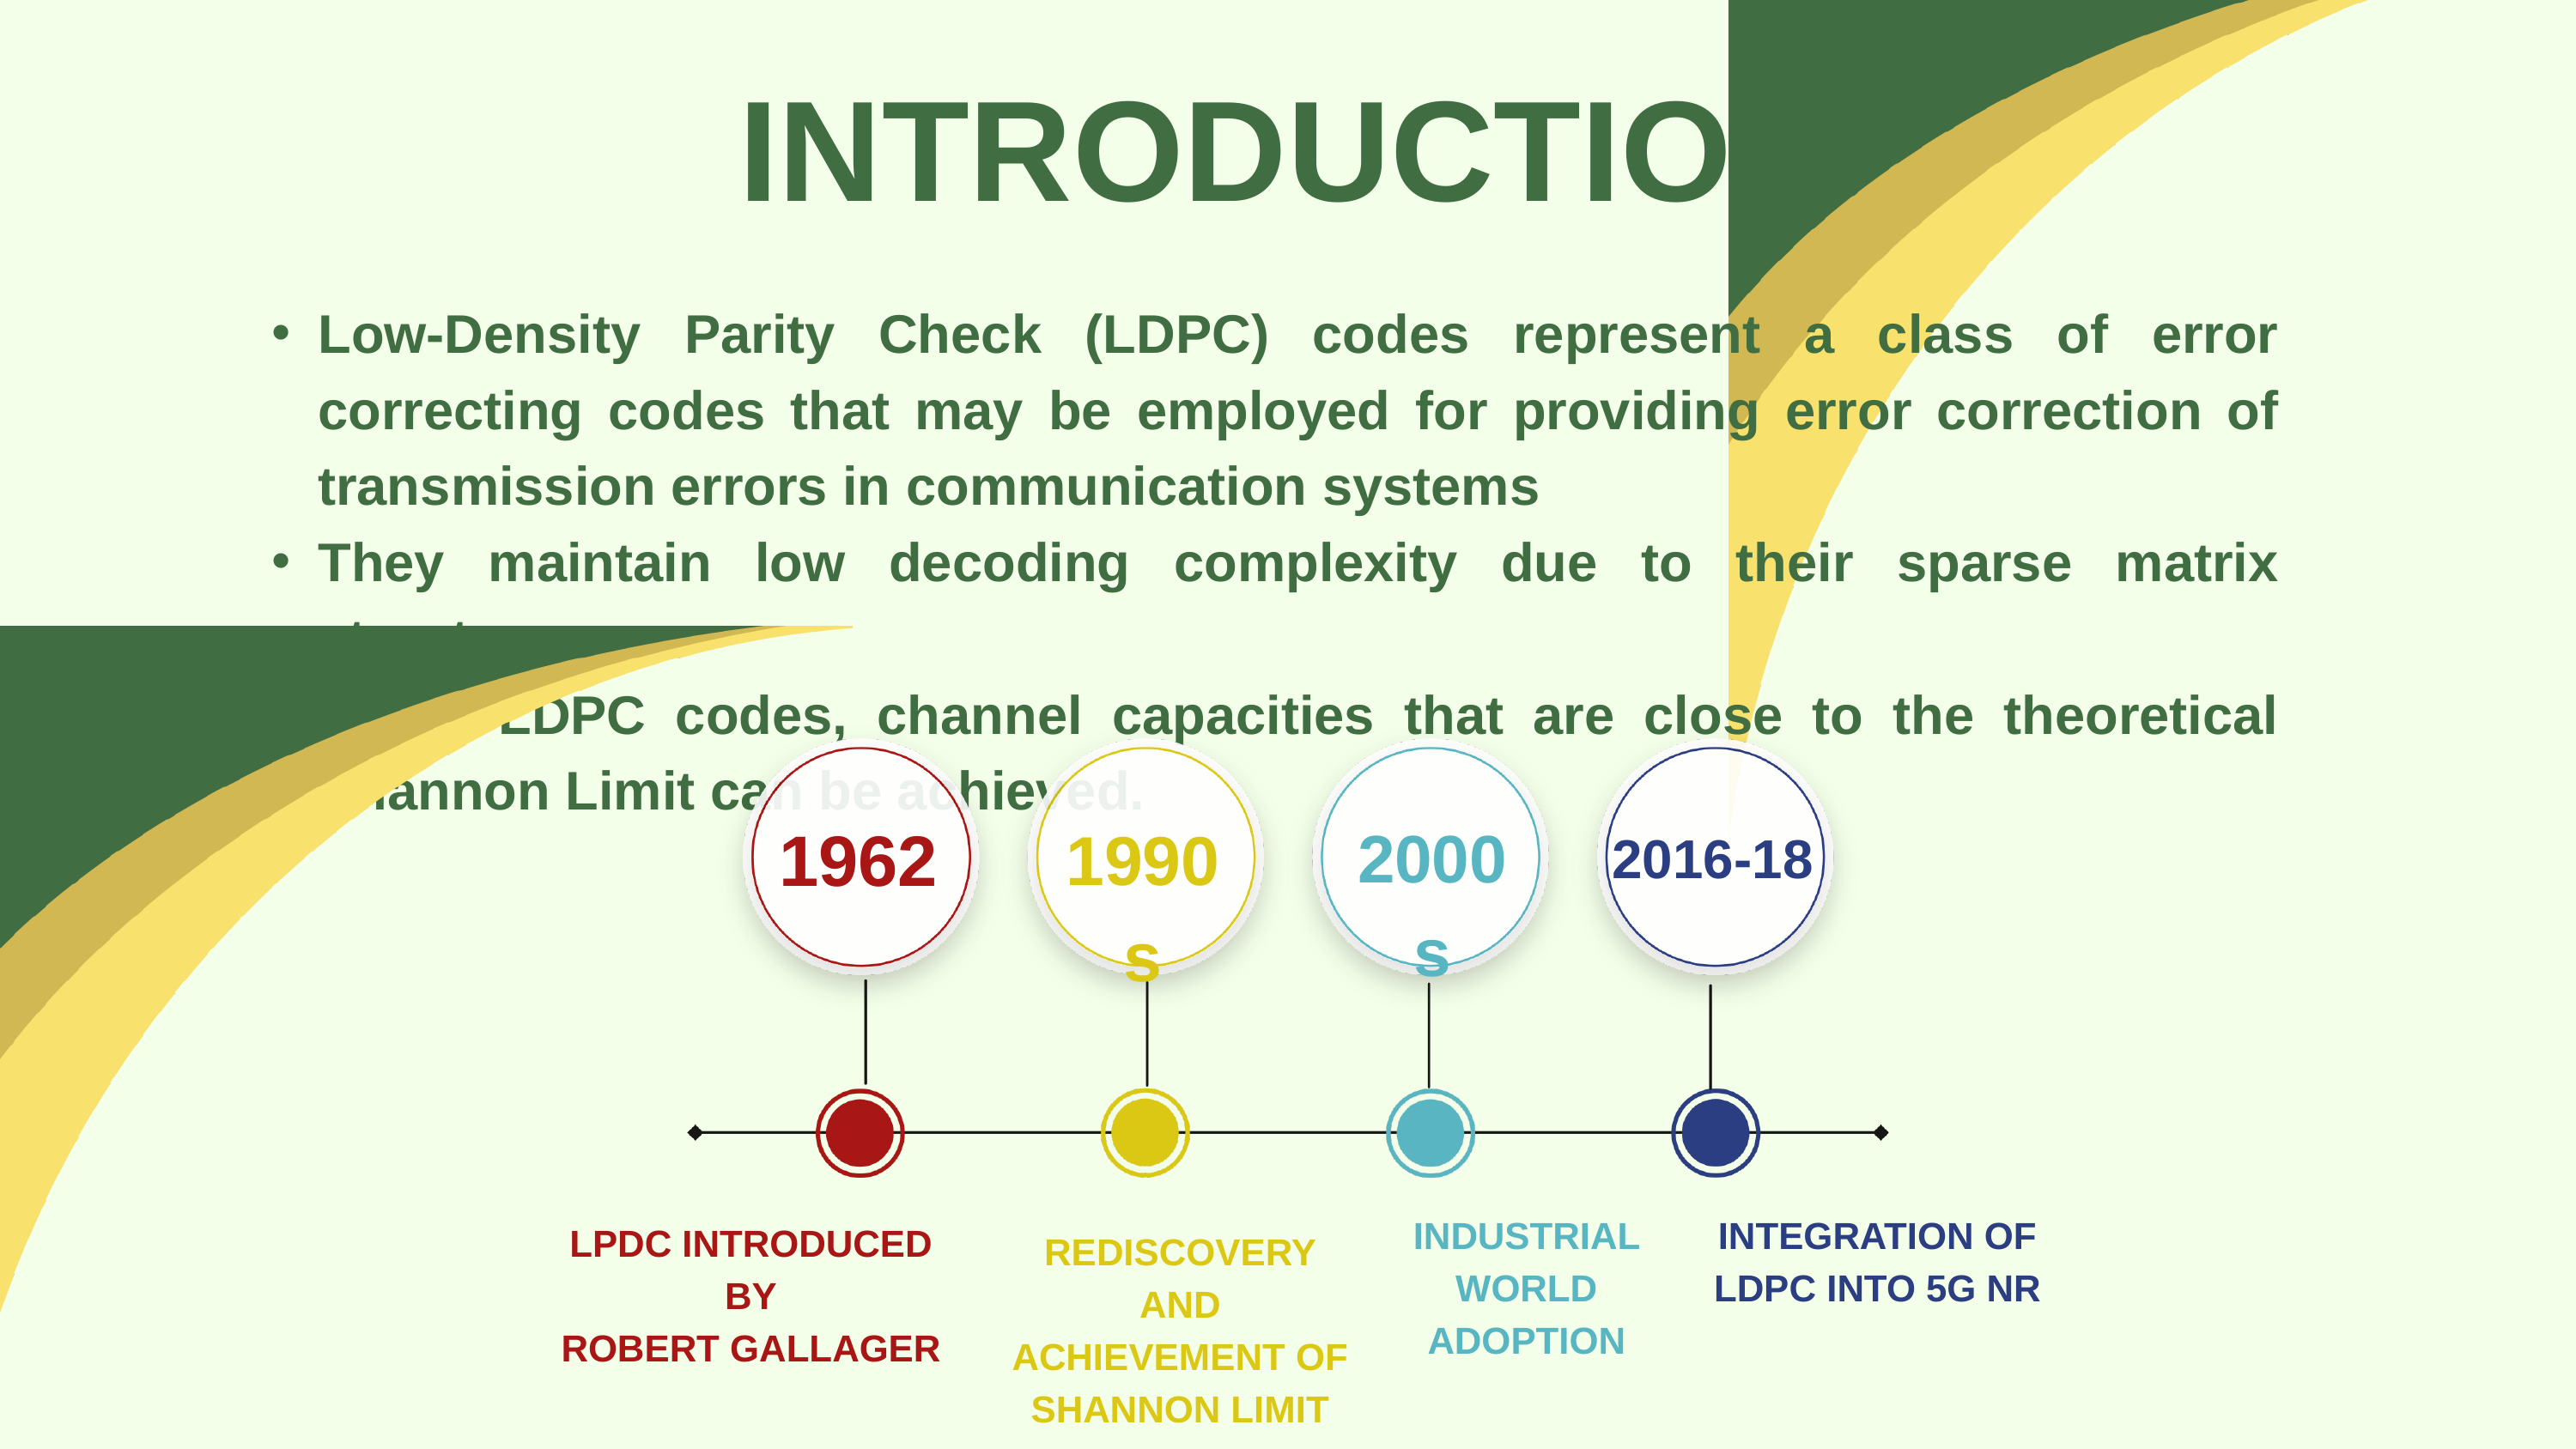

INTRODUCTION
Low-Density Parity Check (LDPC) codes represent a class of error correcting codes that may be employed for providing error correction of transmission errors in communication systems
They maintain low decoding complexity due to their sparse matrix structure.
Using LDPC codes, channel capacities that are close to the theoretical Shannon Limit can be achieved.

1962
1990s
2000s
2016-18
INDUSTRIAL WORLD ADOPTION
INTEGRATION OF LDPC INTO 5G NR
LPDC INTRODUCED BY
ROBERT GALLAGER
REDISCOVERY AND ACHIEVEMENT OF SHANNON LIMIT